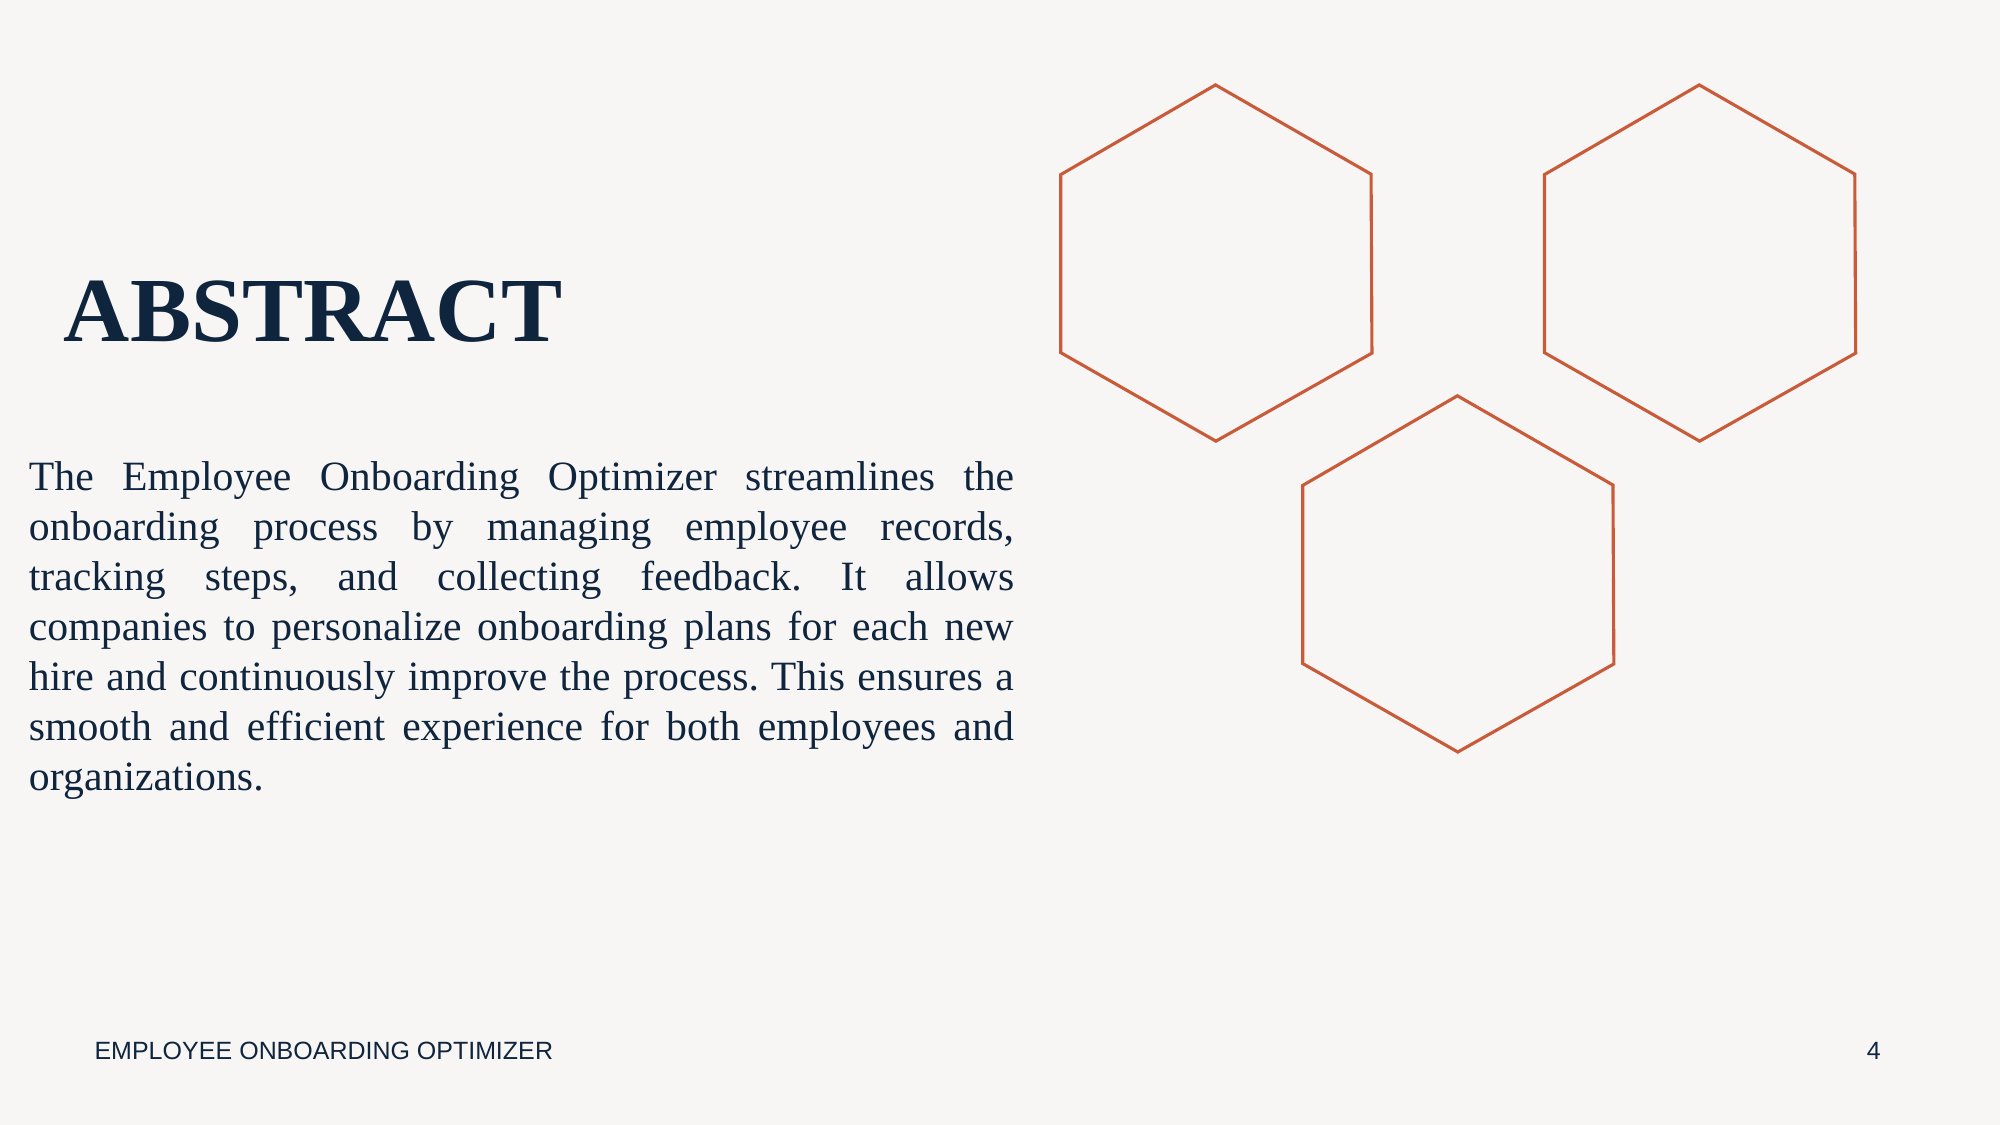

# ABSTRACT

The Employee Onboarding Optimizer streamlines the onboarding process by managing employee records, tracking steps, and collecting feedback. It allows companies to personalize onboarding plans for each new hire and continuously improve the process. This ensures a smooth and efficient experience for both employees and organizations.
EMPLOYEE ONBOARDING OPTIMIZER
4